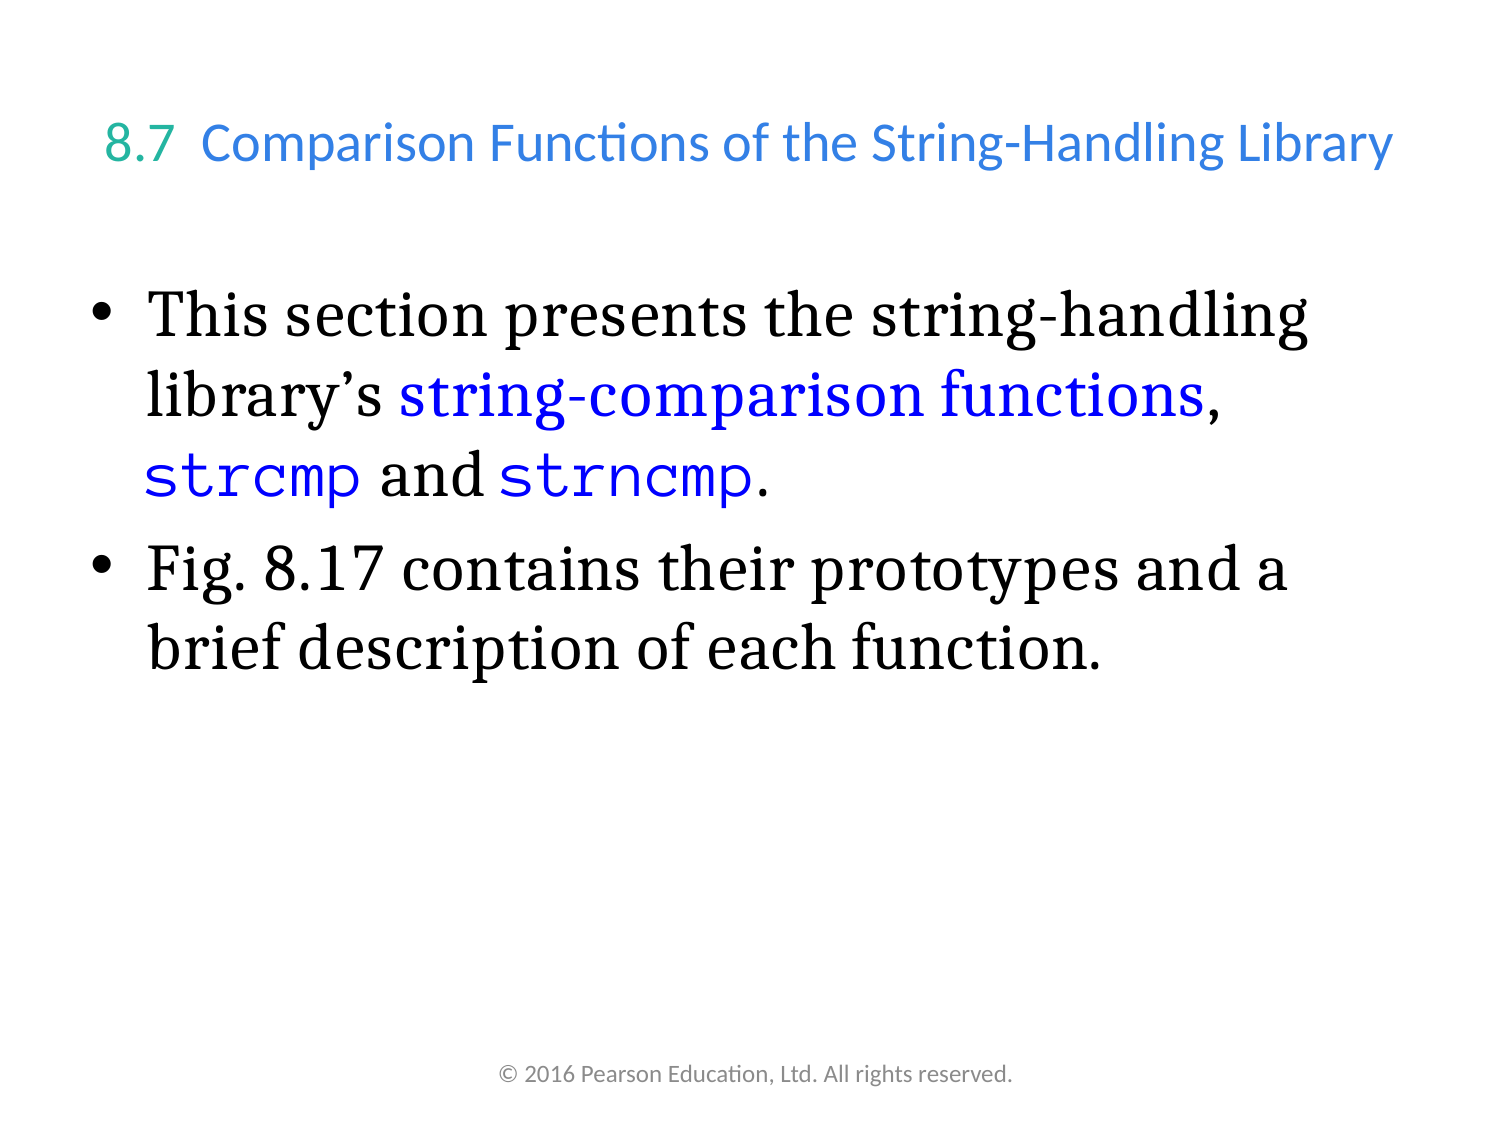

# 8.7  Comparison Functions of the String-Handling Library
This section presents the string-handling library’s string-comparison functions, strcmp and strncmp.
Fig. 8.17 contains their prototypes and a brief description of each function.
© 2016 Pearson Education, Ltd. All rights reserved.